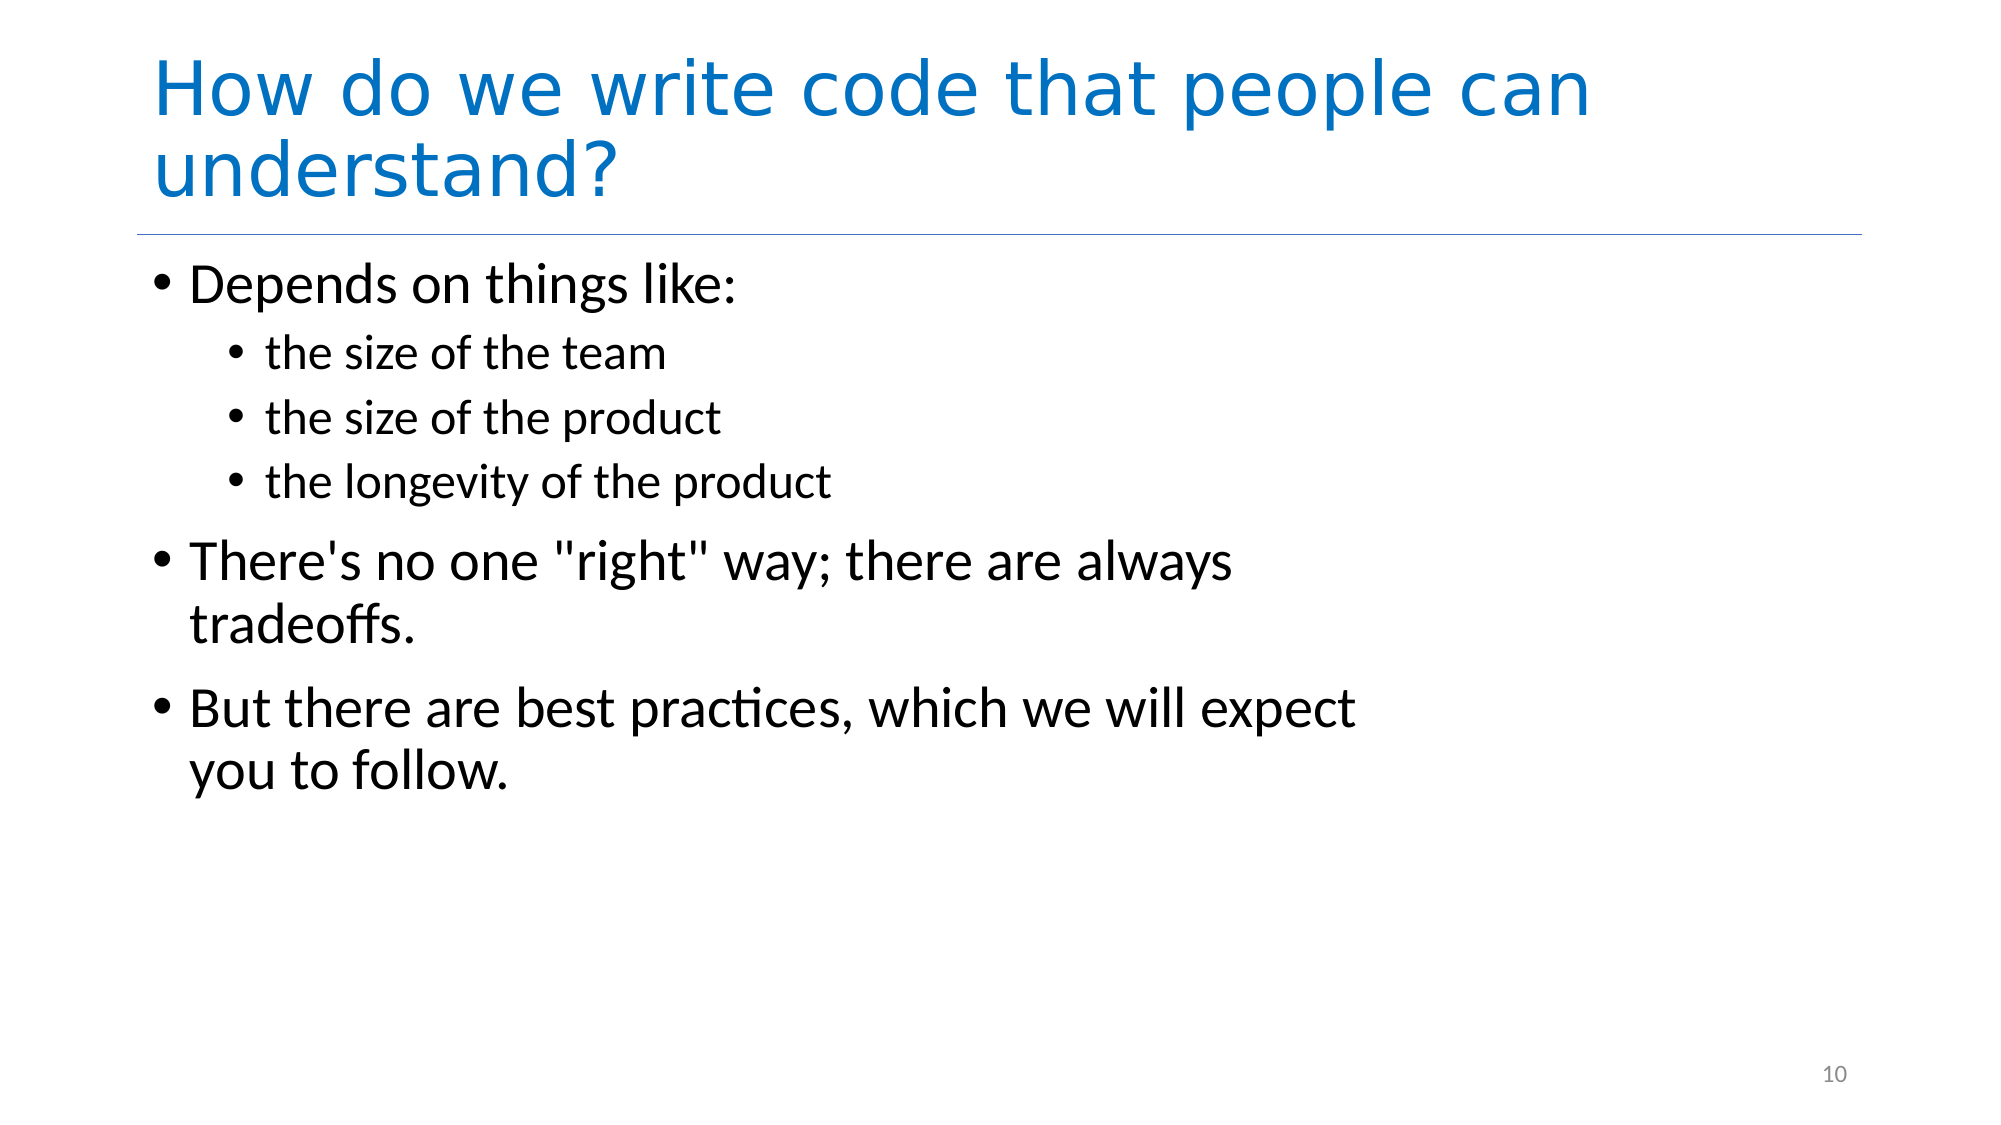

# How do we write code that people can understand?
Depends on things like:
the size of the team
the size of the product
the longevity of the product
There's no one "right" way; there are always tradeoffs.
But there are best practices, which we will expect you to follow.
10